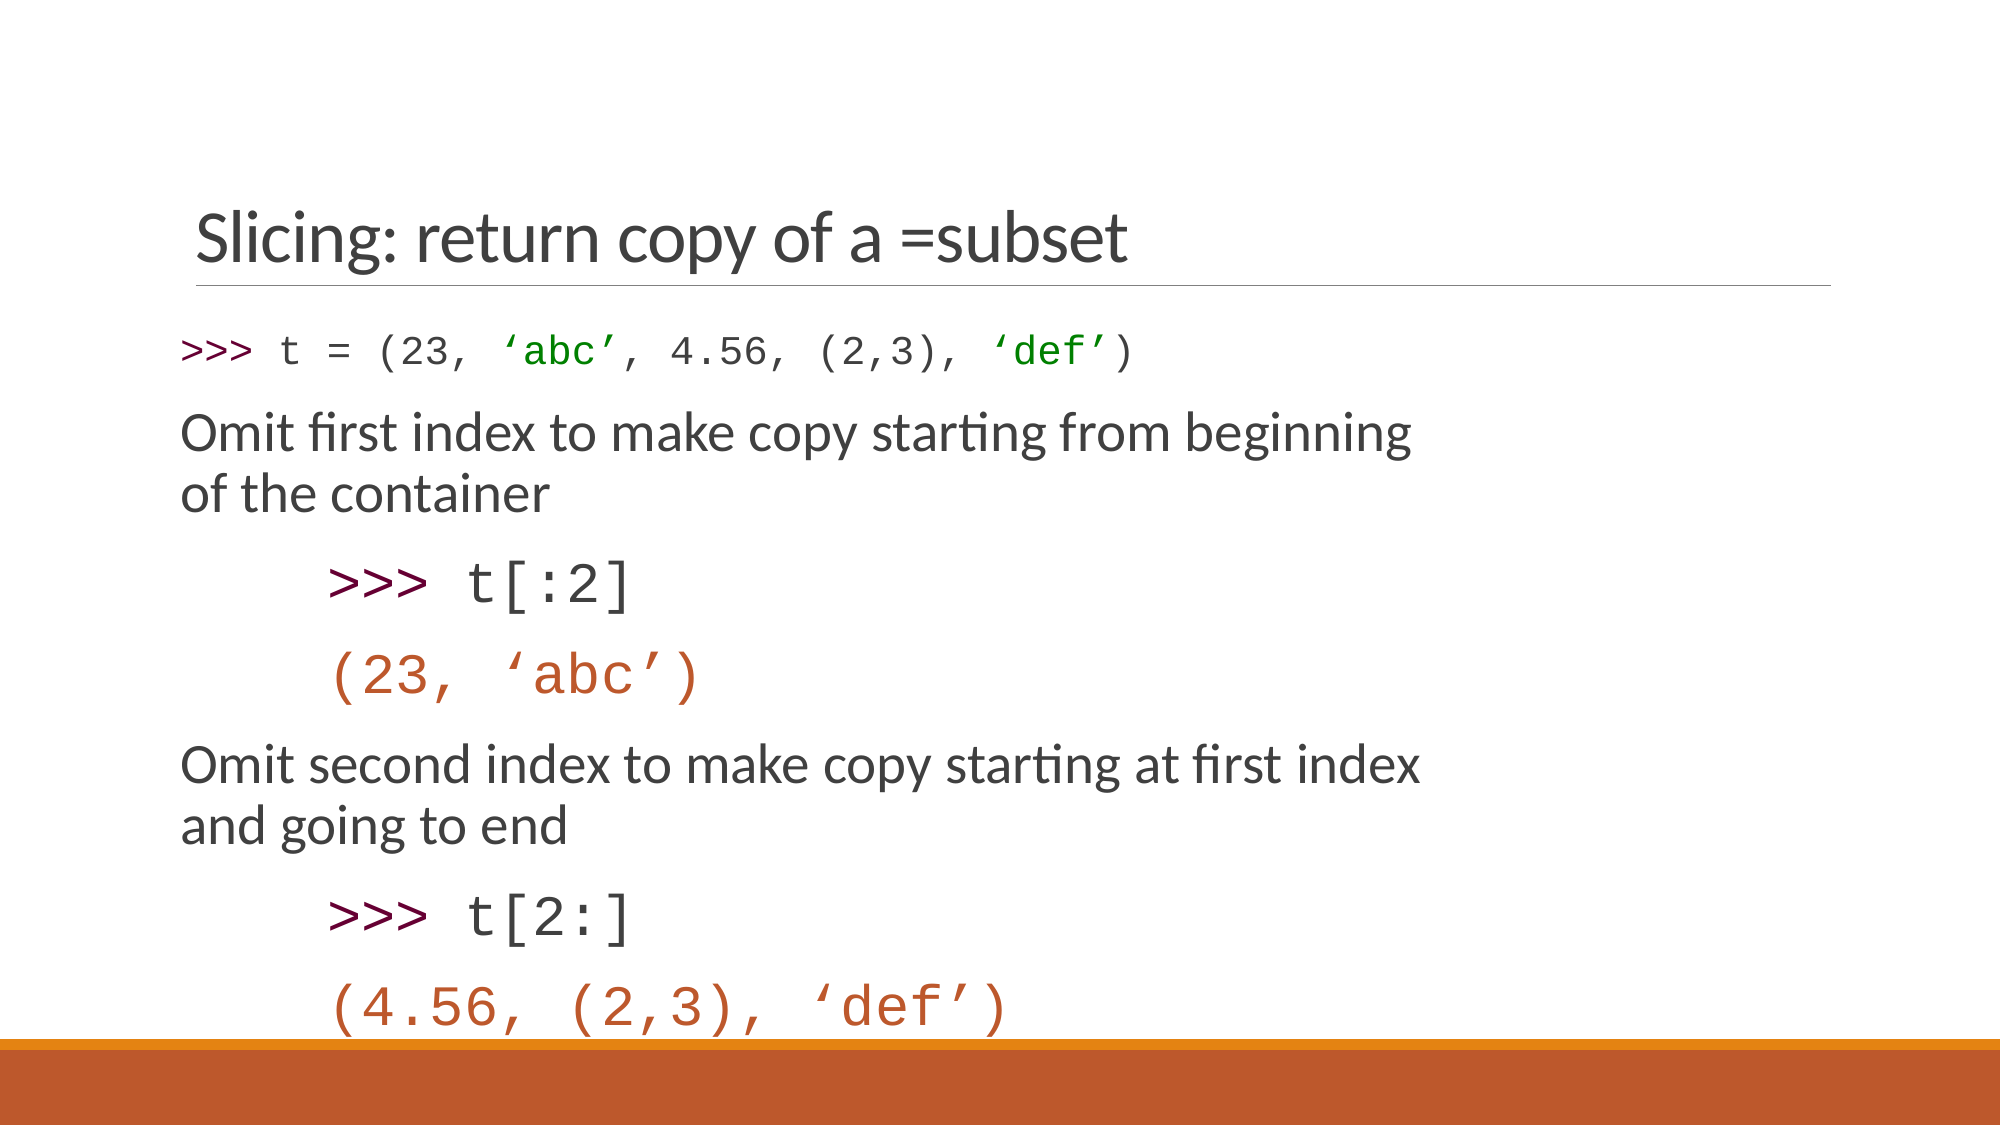

# Slicing: return copy of a =subset
>>> t = (23, ‘abc’, 4.56, (2,3), ‘def’)
Omit first index to make copy starting from beginning of the container
	>>> t[:2]
	(23, ‘abc’)
Omit second index to make copy starting at first index and going to end
	>>> t[2:]
	(4.56, (2,3), ‘def’)